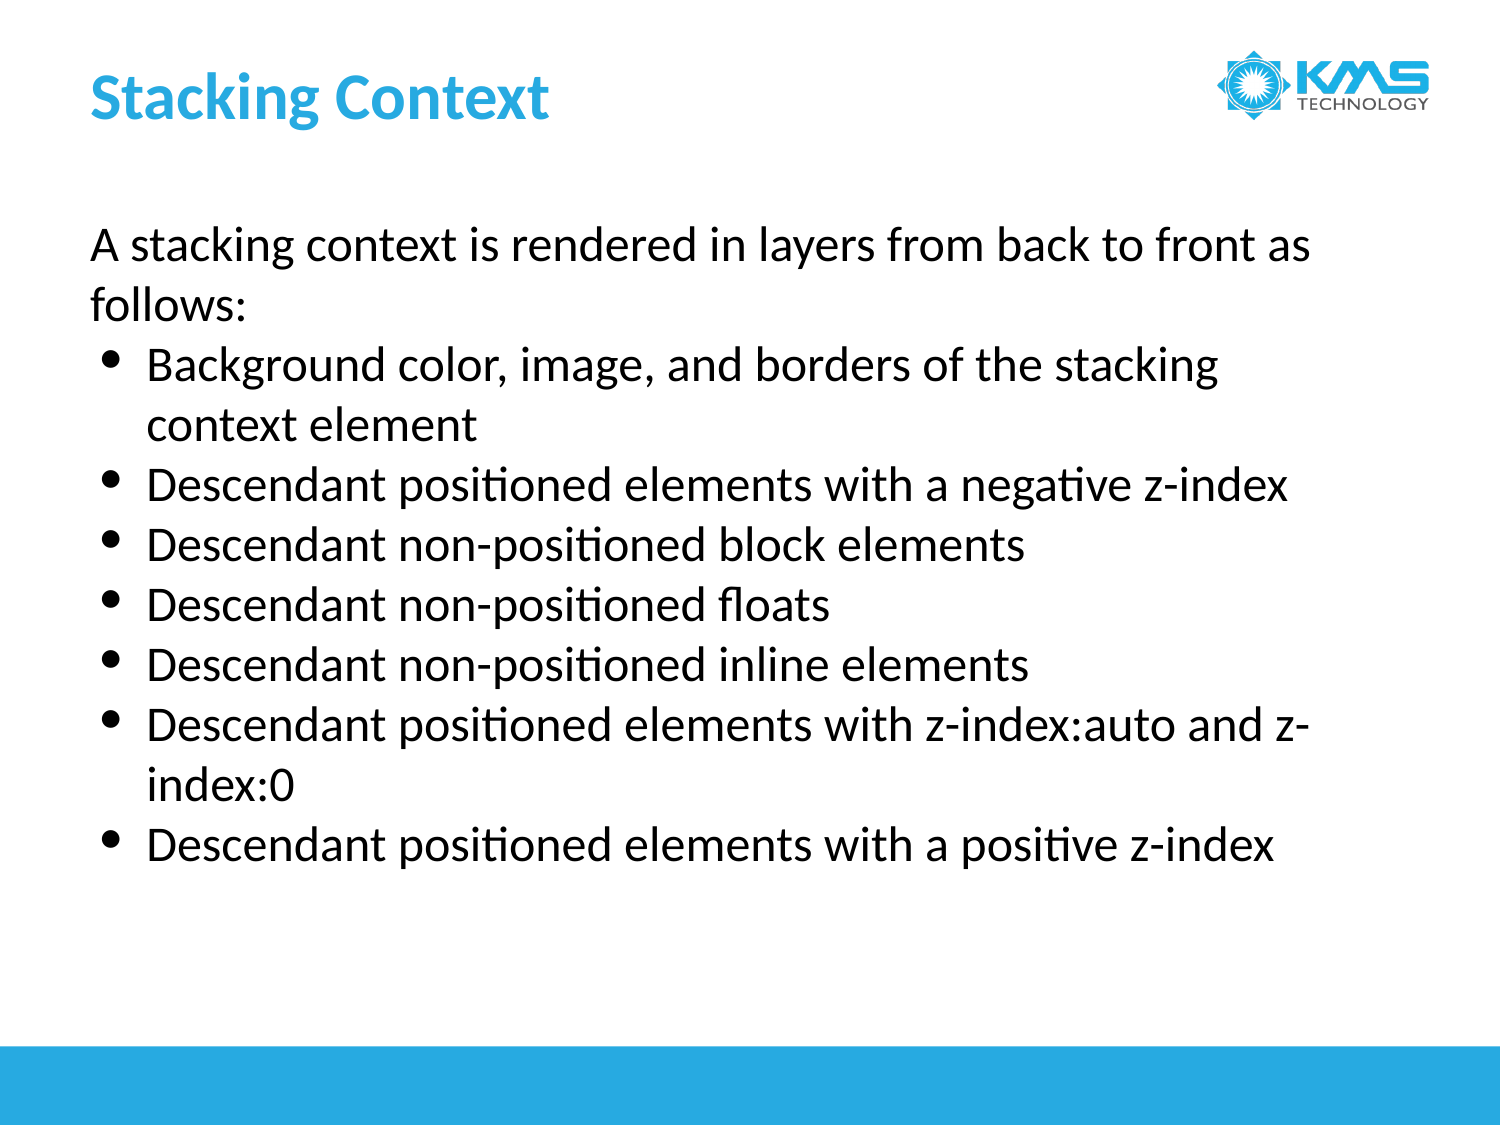

# Stacking Context
A stacking context is rendered in layers from back to front as follows:
Background color, image, and borders of the stacking context element
Descendant positioned elements with a negative z-index
Descendant non-positioned block elements
Descendant non-positioned floats
Descendant non-positioned inline elements
Descendant positioned elements with z-index:auto and z-index:0
Descendant positioned elements with a positive z-index